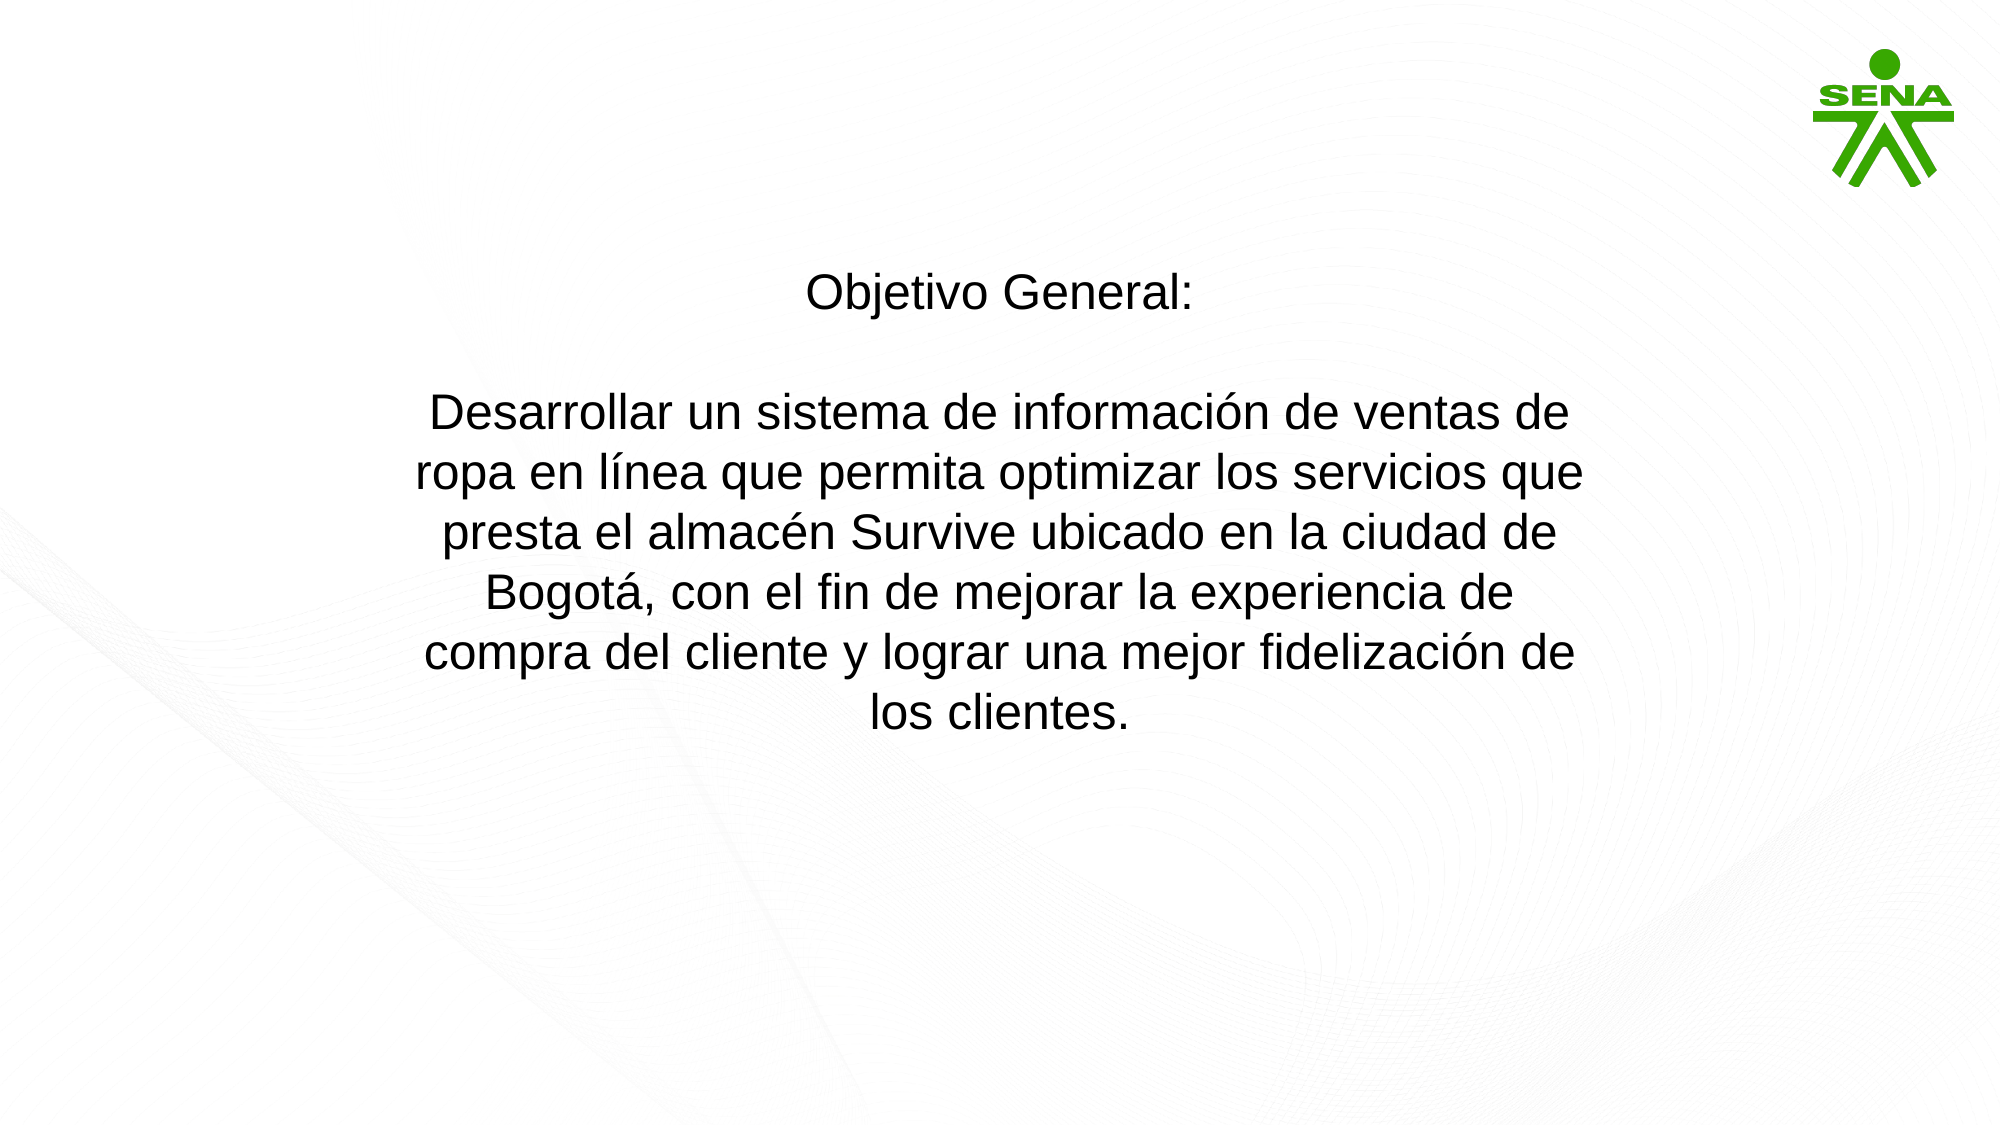

Objetivo General:

Desarrollar un sistema de información de ventas de ropa en línea que permita optimizar los servicios que presta el almacén Survive ubicado en la ciudad de Bogotá, con el fin de mejorar la experiencia de compra del cliente y lograr una mejor fidelización de los clientes.